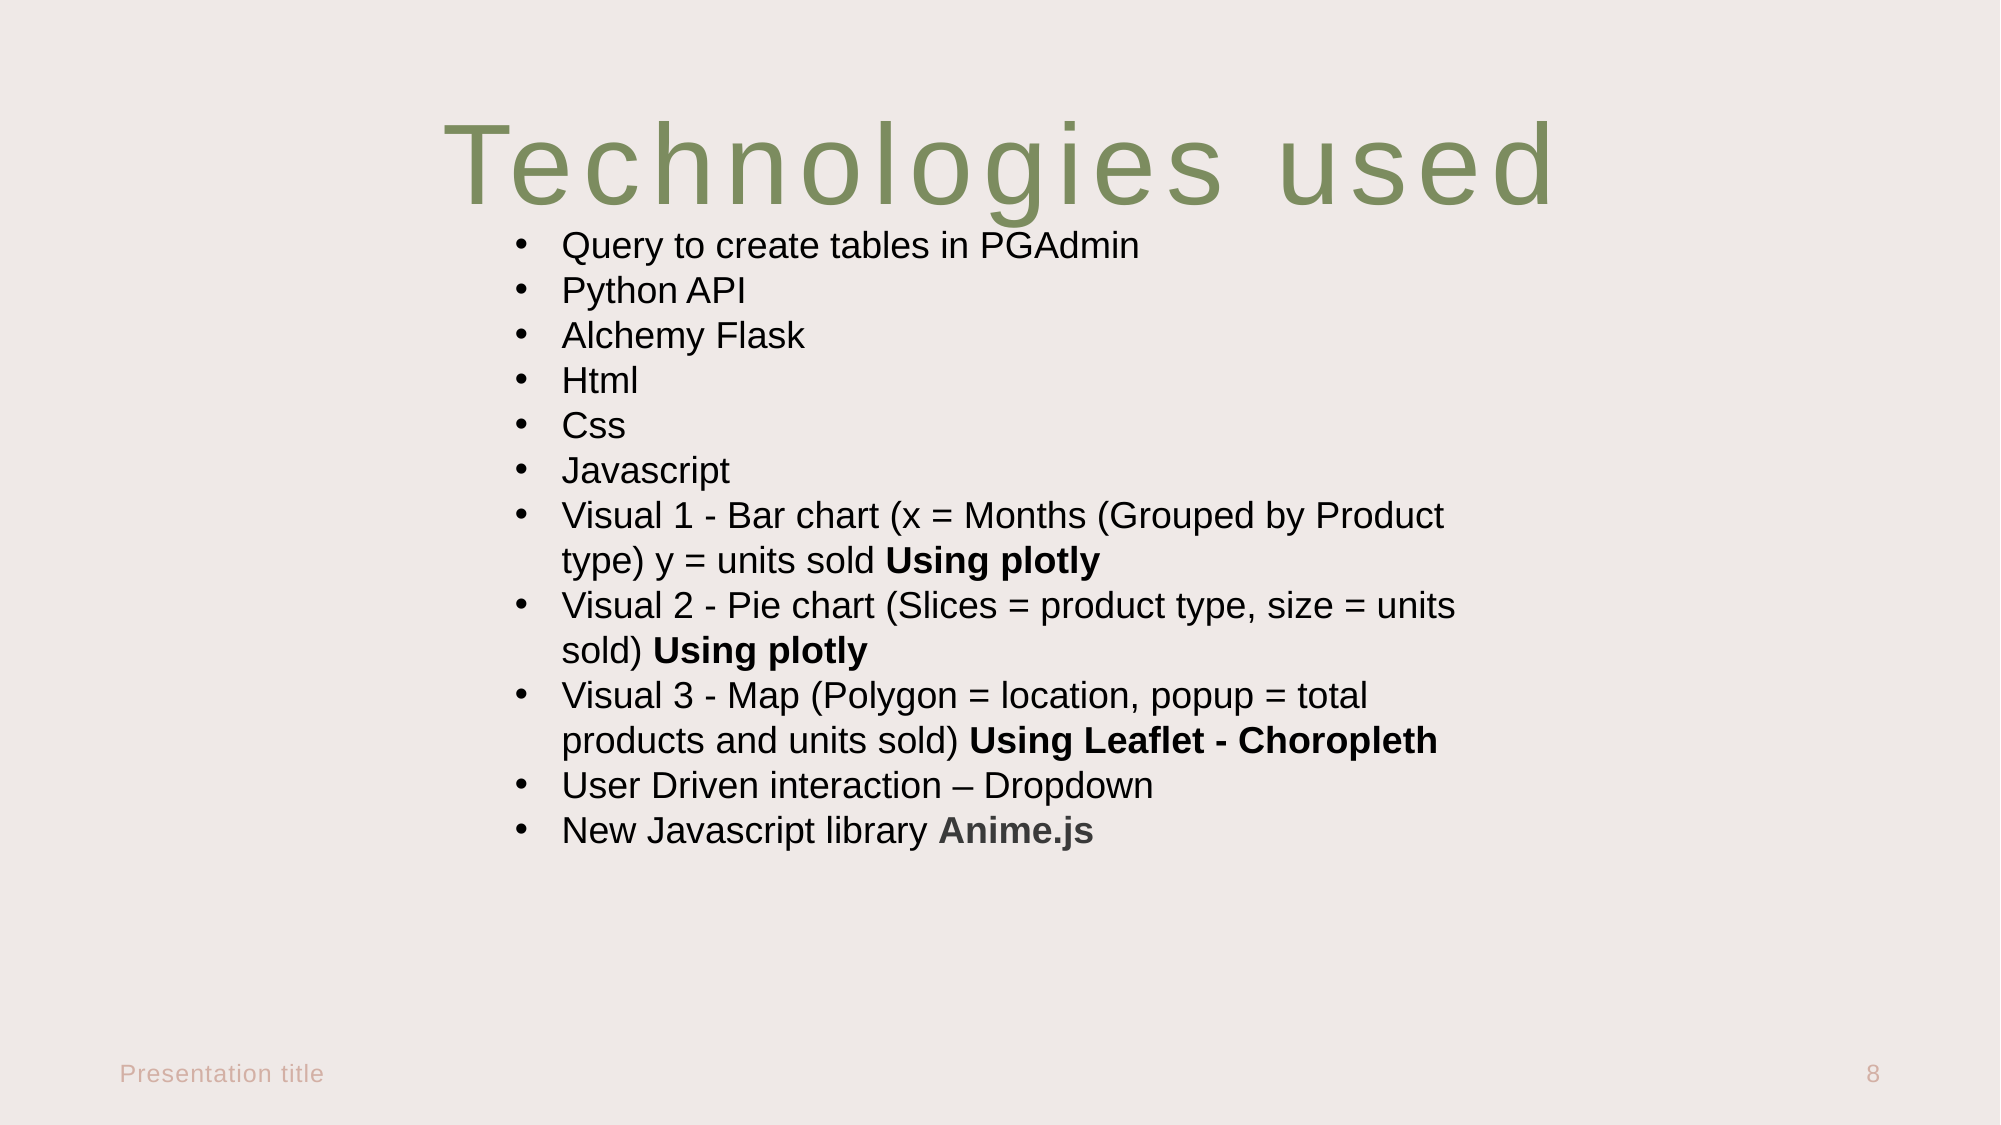

# Technologies used
Query to create tables in PGAdmin
Python API
Alchemy Flask
Html
Css
Javascript
Visual 1 - Bar chart (x = Months (Grouped by Product type) y = units sold Using plotly
Visual 2 - Pie chart (Slices = product type, size = units sold) Using plotly
Visual 3 - Map (Polygon = location, popup = total products and units sold) Using Leaflet - Choropleth
User Driven interaction – Dropdown
New Javascript library Anime.js

Presentation title
8